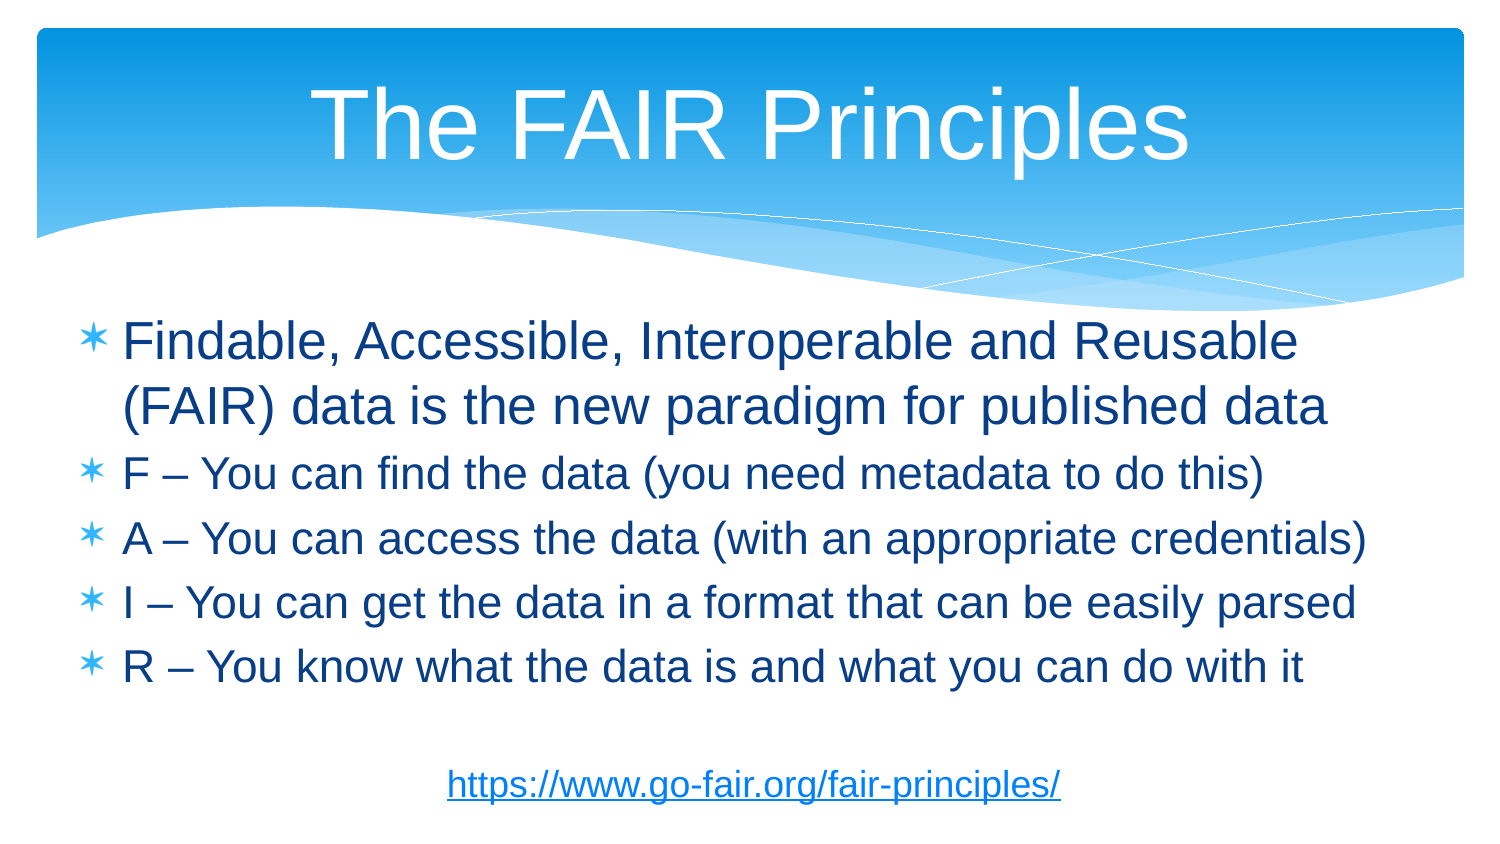

# The FAIR Principles
Findable, Accessible, Interoperable and Reusable (FAIR) data is the new paradigm for published data
F – You can find the data (you need metadata to do this)
A – You can access the data (with an appropriate credentials)
I – You can get the data in a format that can be easily parsed
R – You know what the data is and what you can do with it
https://www.go-fair.org/fair-principles/